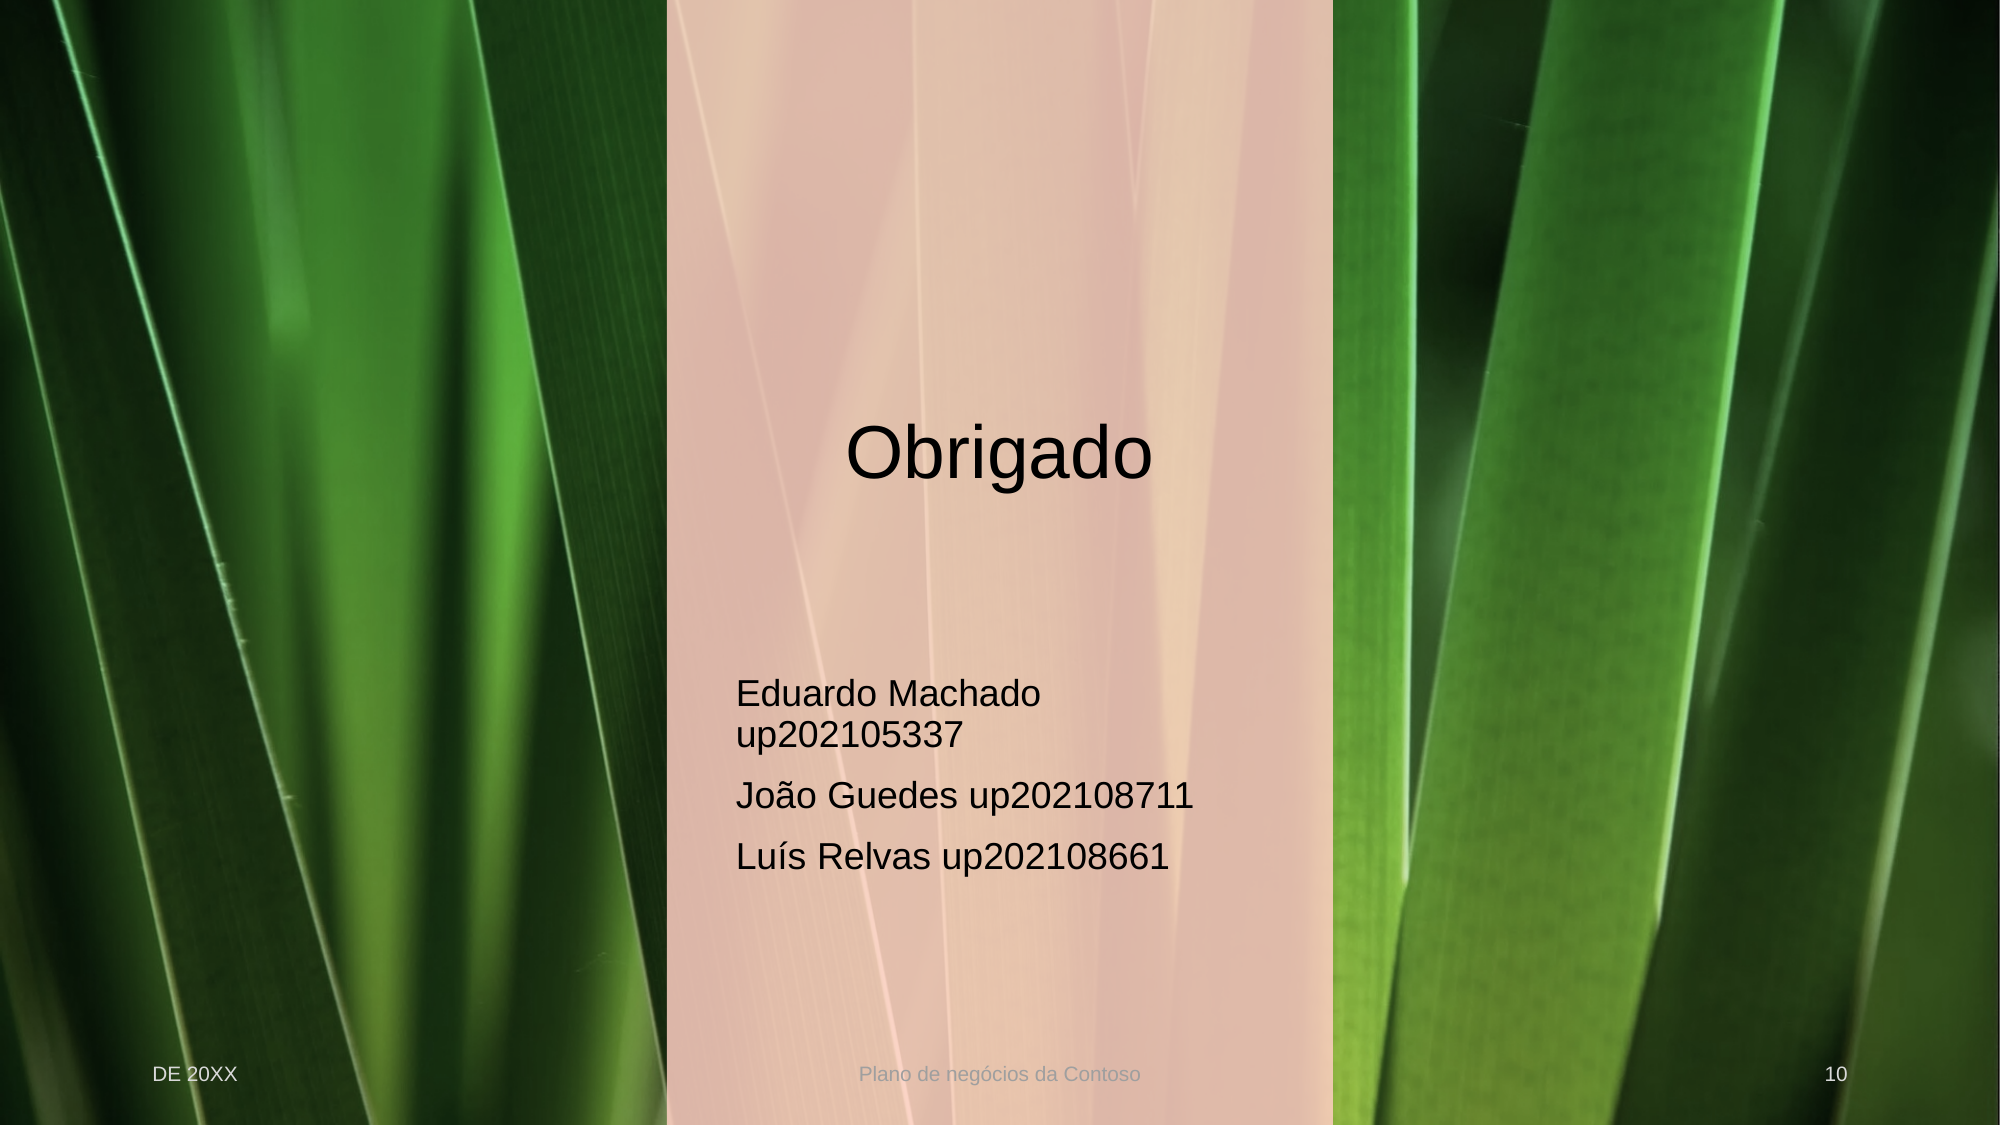

# Obrigado
Eduardo Machado up202105337
João Guedes up202108711
Luís Relvas up202108661
DE 20XX
Plano de negócios da Contoso
10